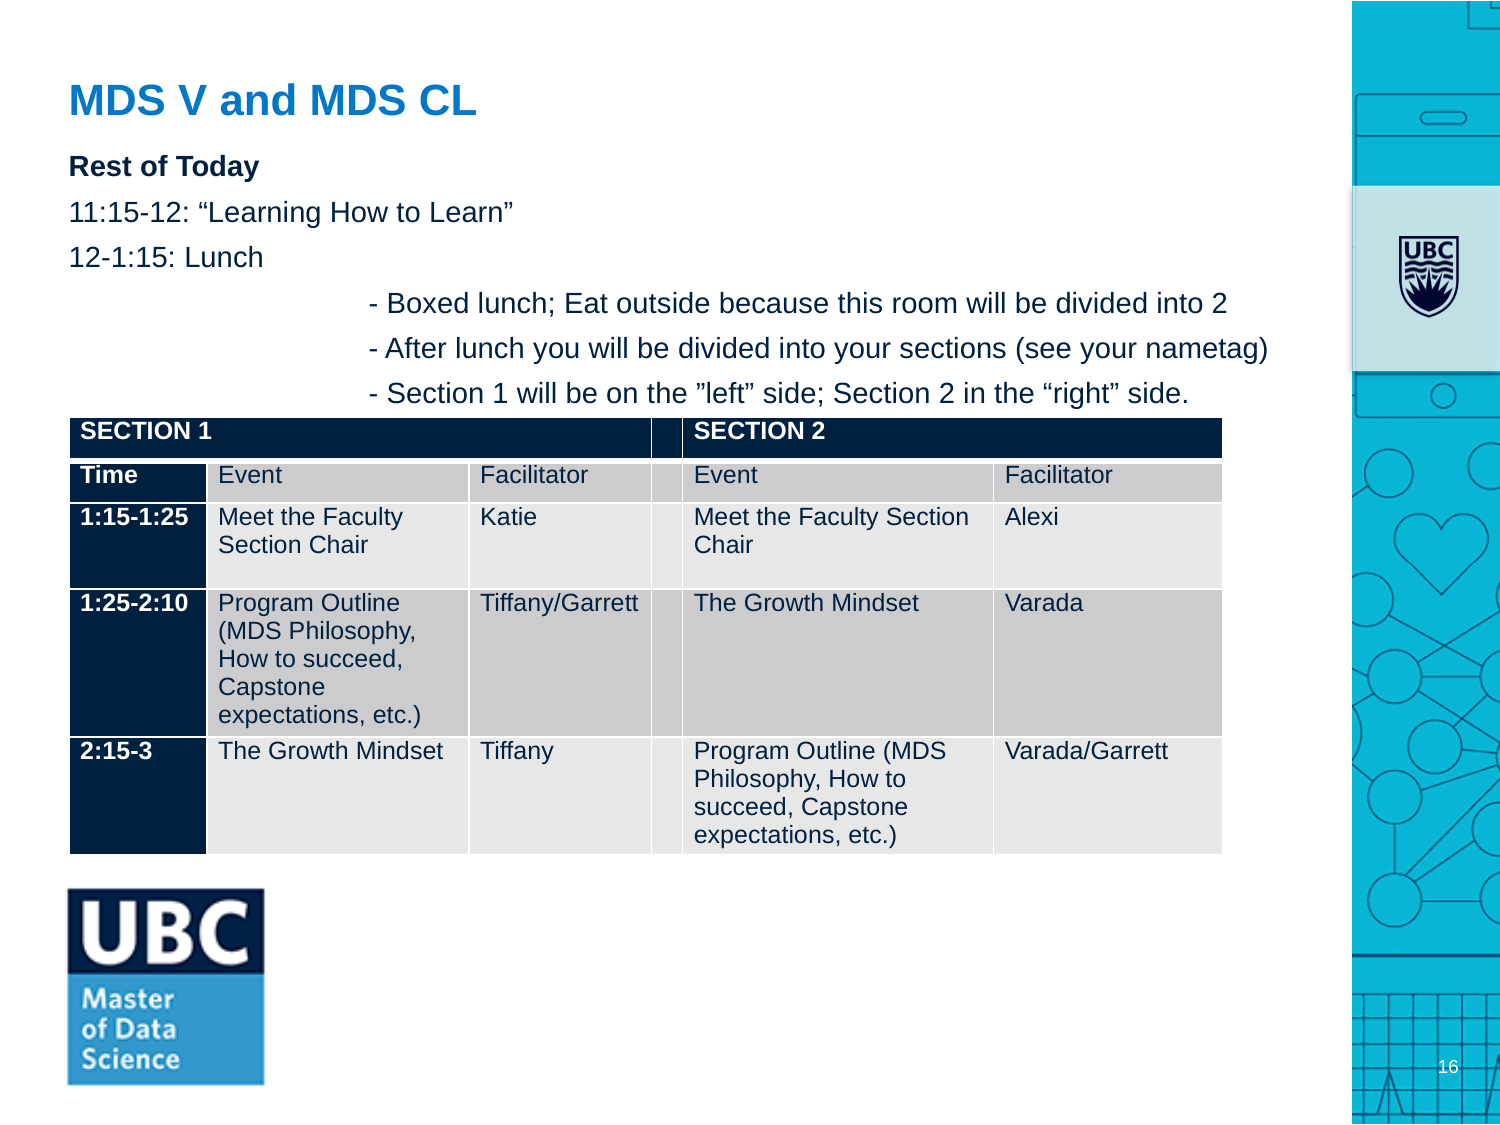

# MDS V and MDS CL
Rest of Today
11:15-12: “Learning How to Learn”
12-1:15: Lunch
		- Boxed lunch; Eat outside because this room will be divided into 2
		- After lunch you will be divided into your sections (see your nametag)
		- Section 1 will be on the ”left” side; Section 2 in the “right” side.

| SECTION 1 |  |  |  | SECTION 2 |  |
| --- | --- | --- | --- | --- | --- |
| Time | Event | Facilitator |  | Event | Facilitator |
| 1:15-1:25 | Meet the Faculty Section Chair | Katie |  | Meet the Faculty Section Chair | Alexi |
| 1:25-2:10 | Program Outline (MDS Philosophy, How to succeed, Capstone expectations, etc.) | Tiffany/Garrett |  | The Growth Mindset | Varada |
| 2:15-3 | The Growth Mindset | Tiffany |  | Program Outline (MDS Philosophy, How to succeed, Capstone expectations, etc.) | Varada/Garrett |